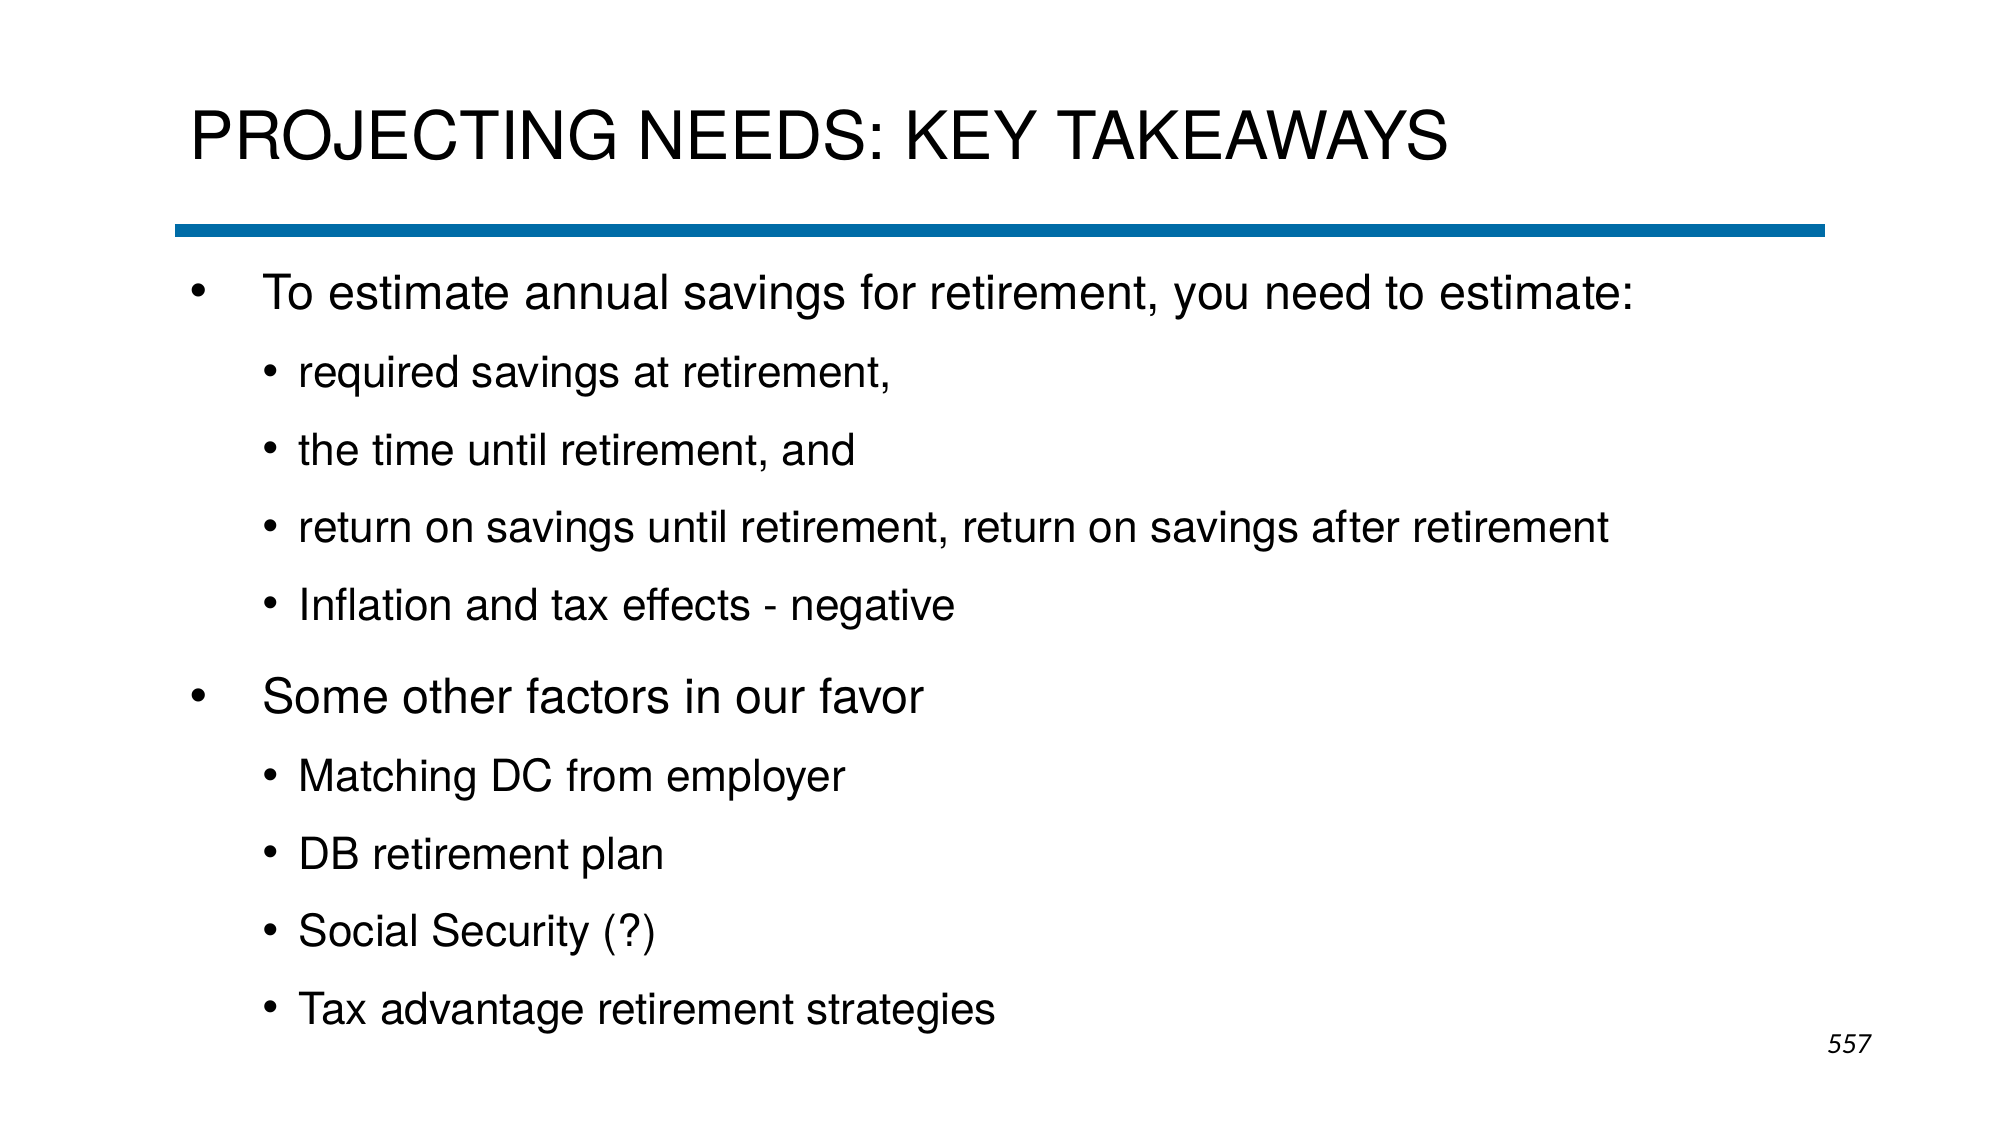

# Projecting needs: key takeaways
To estimate annual savings for retirement, you need to estimate:
required savings at retirement,
the time until retirement, and
return on savings until retirement, return on savings after retirement
Inflation and tax effects - negative
Some other factors in our favor
Matching DC from employer
DB retirement plan
Social Security (?)
Tax advantage retirement strategies

1-557